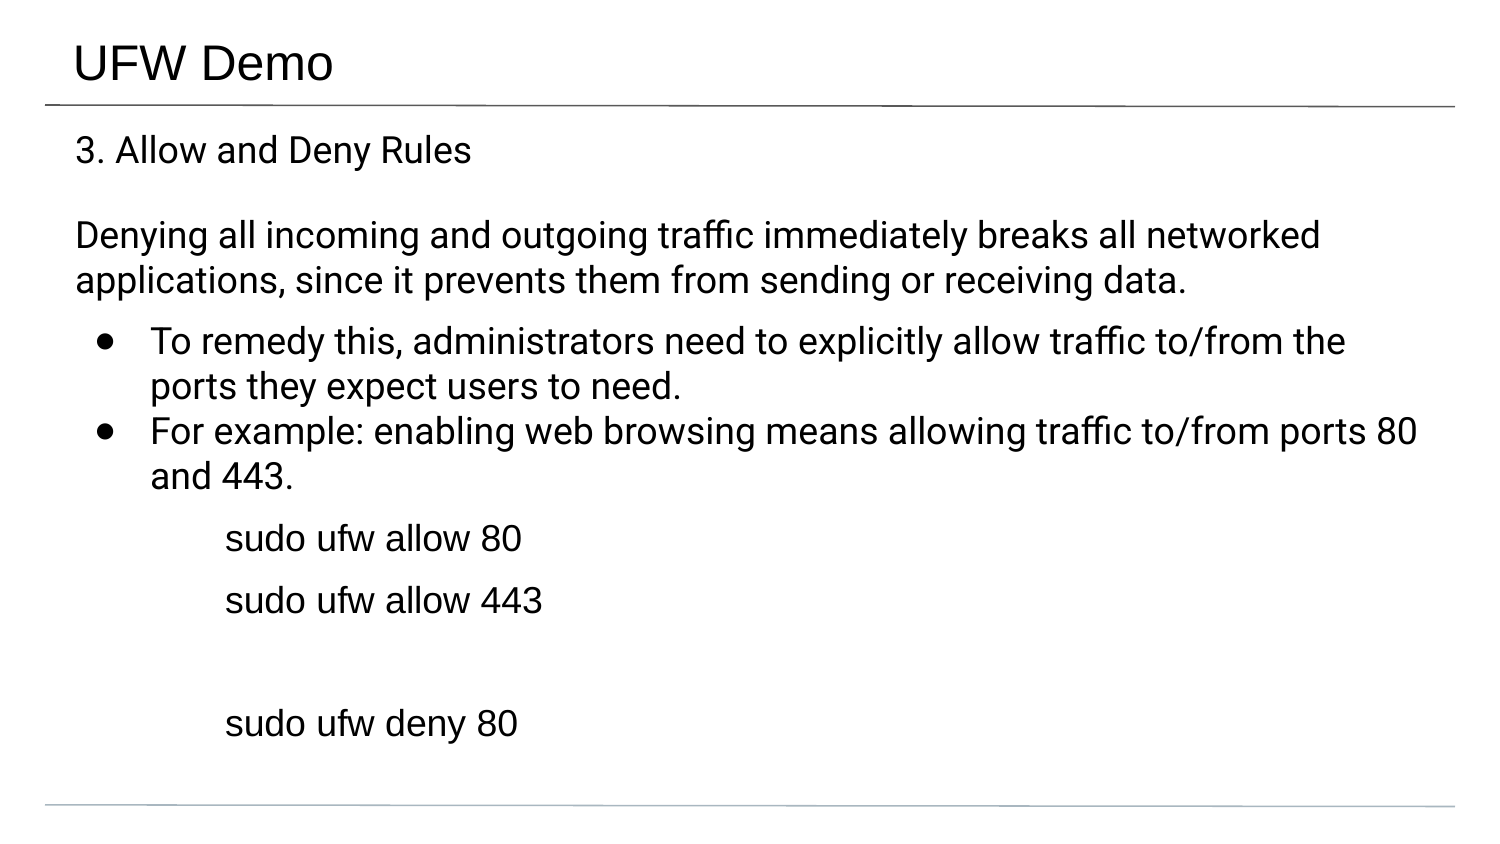

# UFW Demo
3. Allow and Deny Rules
Denying all incoming and outgoing traffic immediately breaks all networked applications, since it prevents them from sending or receiving data.
To remedy this, administrators need to explicitly allow traffic to/from the ports they expect users to need.
For example: enabling web browsing means allowing traffic to/from ports 80 and 443.
	sudo ufw allow 80
	sudo ufw allow 443

	sudo ufw deny 80